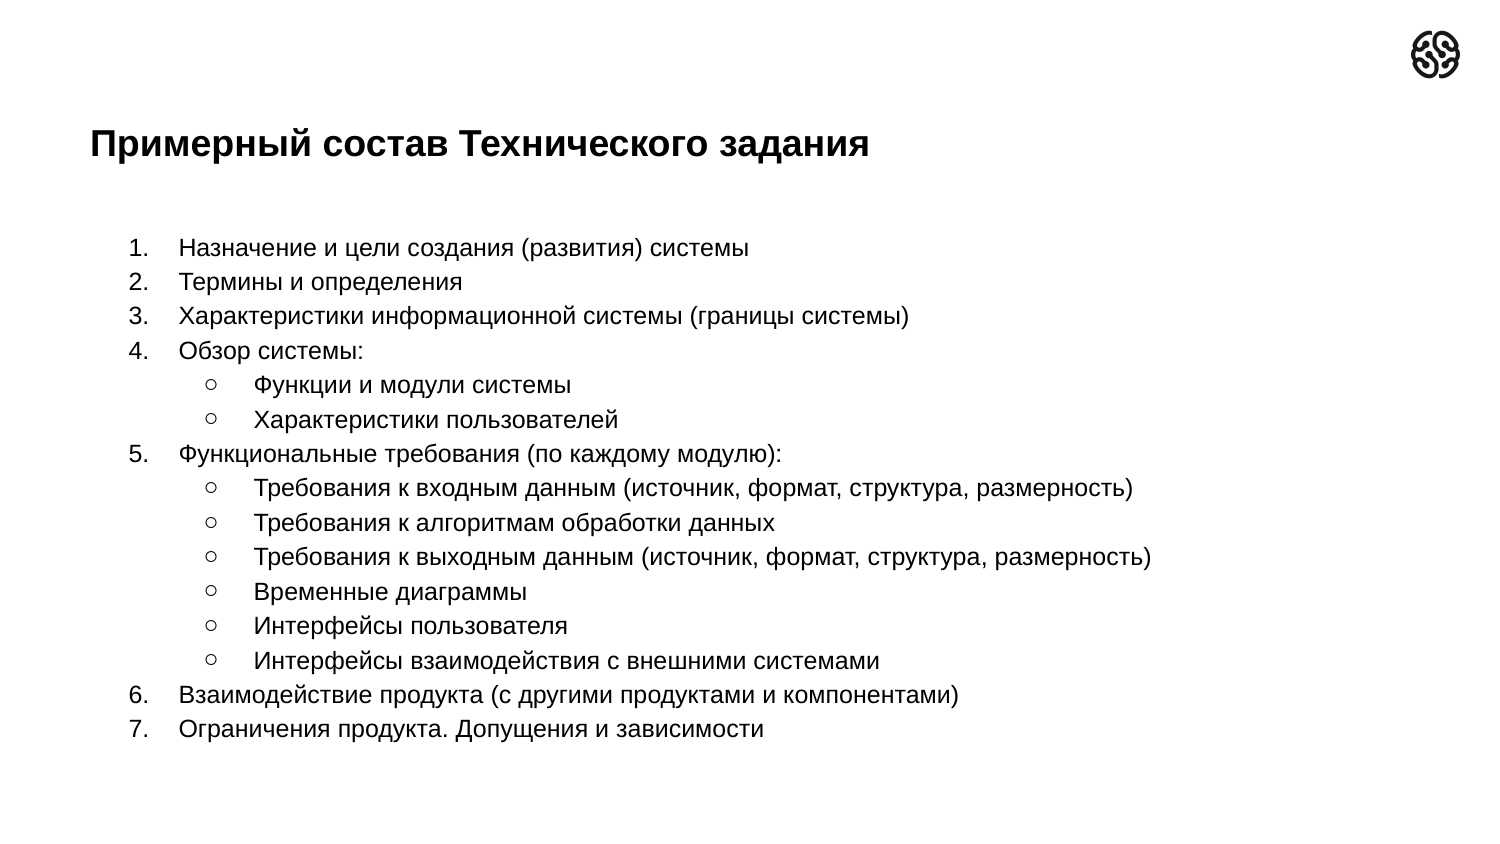

# Примерный состав Технического задания
Назначение и цели создания (развития) системы
Термины и определения
Характеристики информационной системы (границы системы)
Обзор системы:
Функции и модули системы
Характеристики пользователей
Функциональные требования (по каждому модулю):
Требования к входным данным (источник, формат, структура, размерность)
Требования к алгоритмам обработки данных
Требования к выходным данным (источник, формат, структура, размерность)
Временные диаграммы
Интерфейсы пользователя
Интерфейсы взаимодействия с внешними системами
Взаимодействие продукта (с другими продуктами и компонентами)
Ограничения продукта. Допущения и зависимости